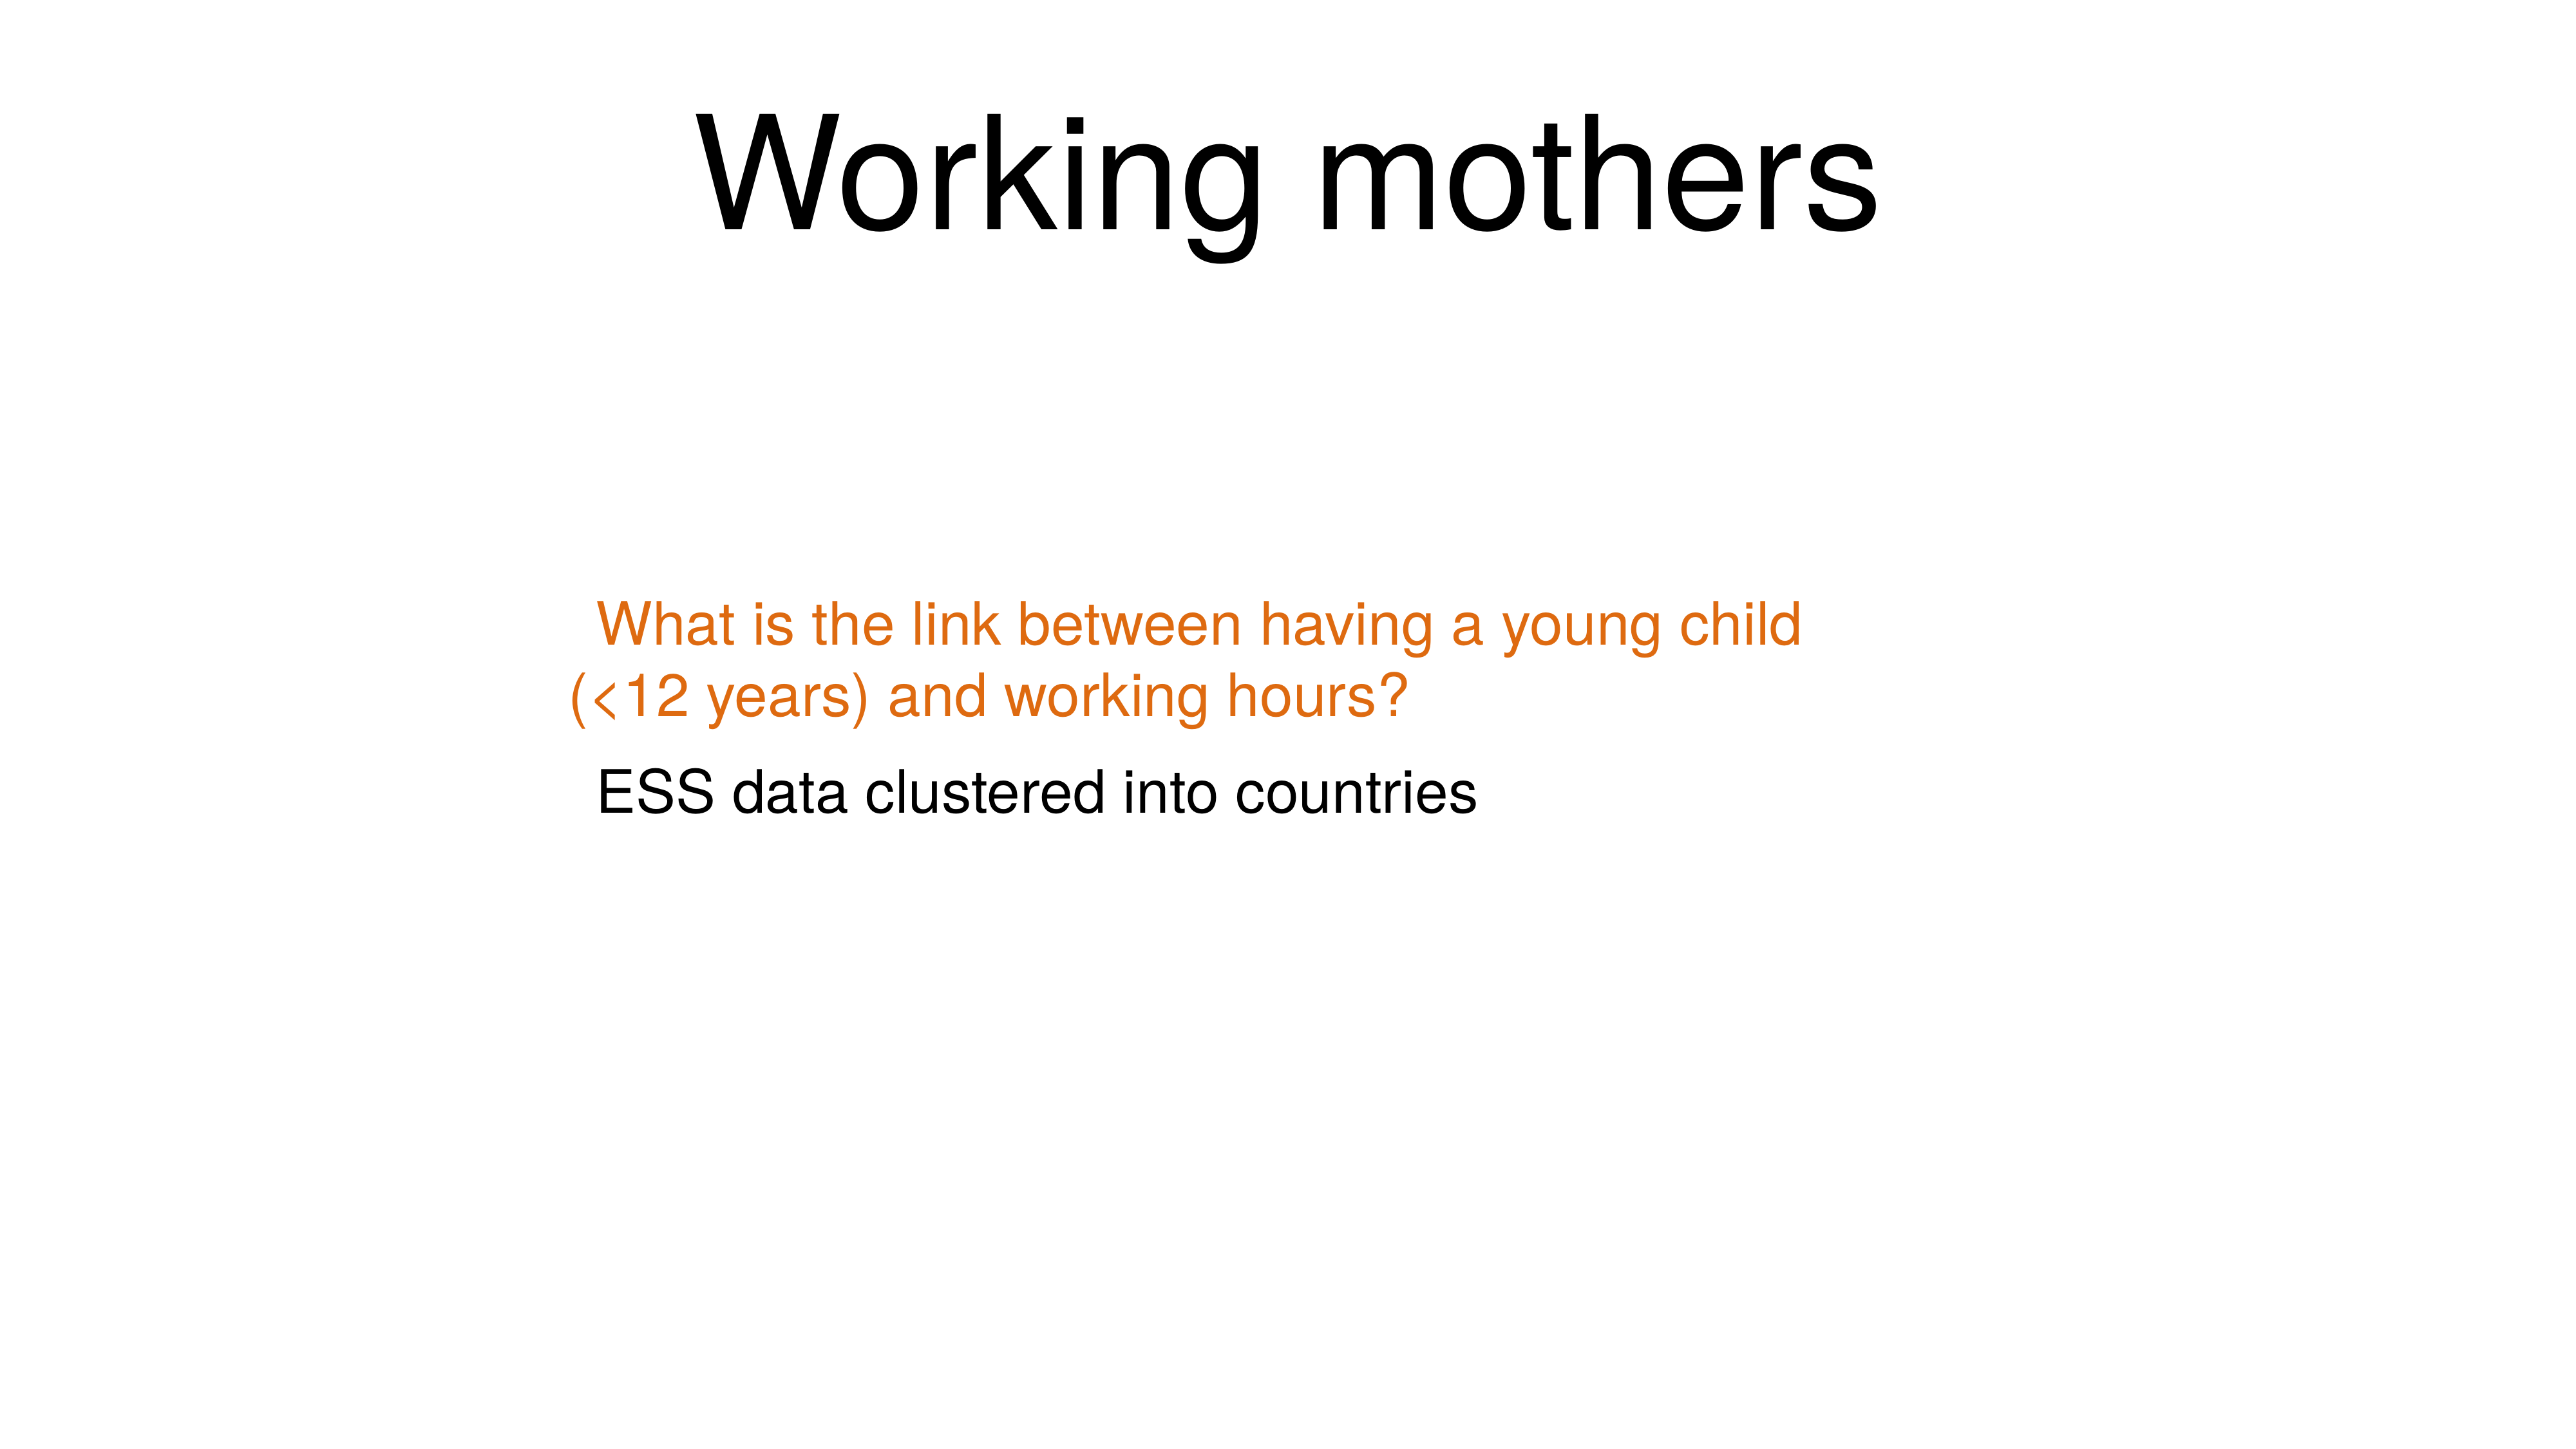

# Working mothers
What is the link between having a young child (<12 years) and working hours?
ESS data clustered into countries